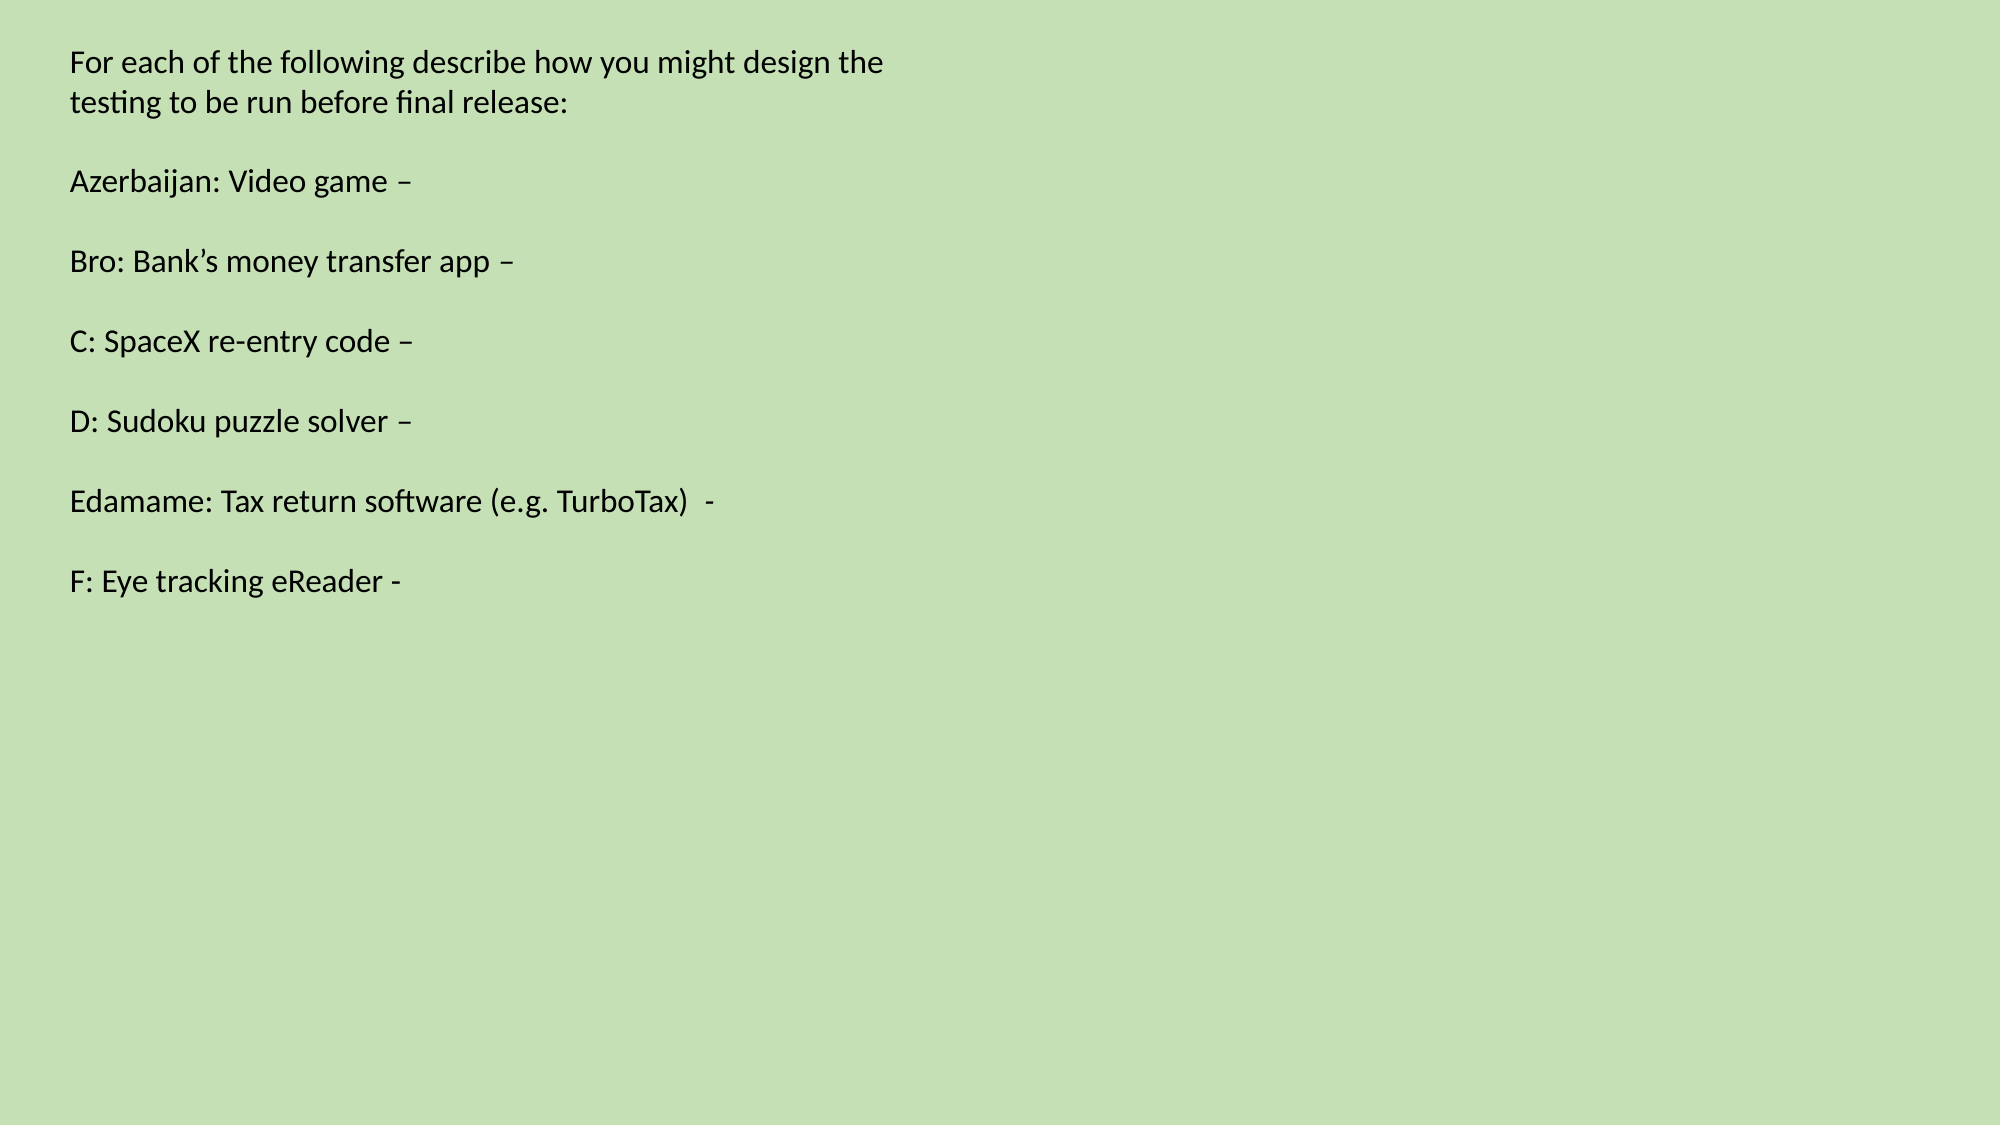

For each of the following describe how you might design the testing to be run before final release:

Azerbaijan: Video game –

Bro: Bank’s money transfer app –

C: SpaceX re-entry code –

D: Sudoku puzzle solver –

Edamame: Tax return software (e.g. TurboTax)  -

F: Eye tracking eReader -